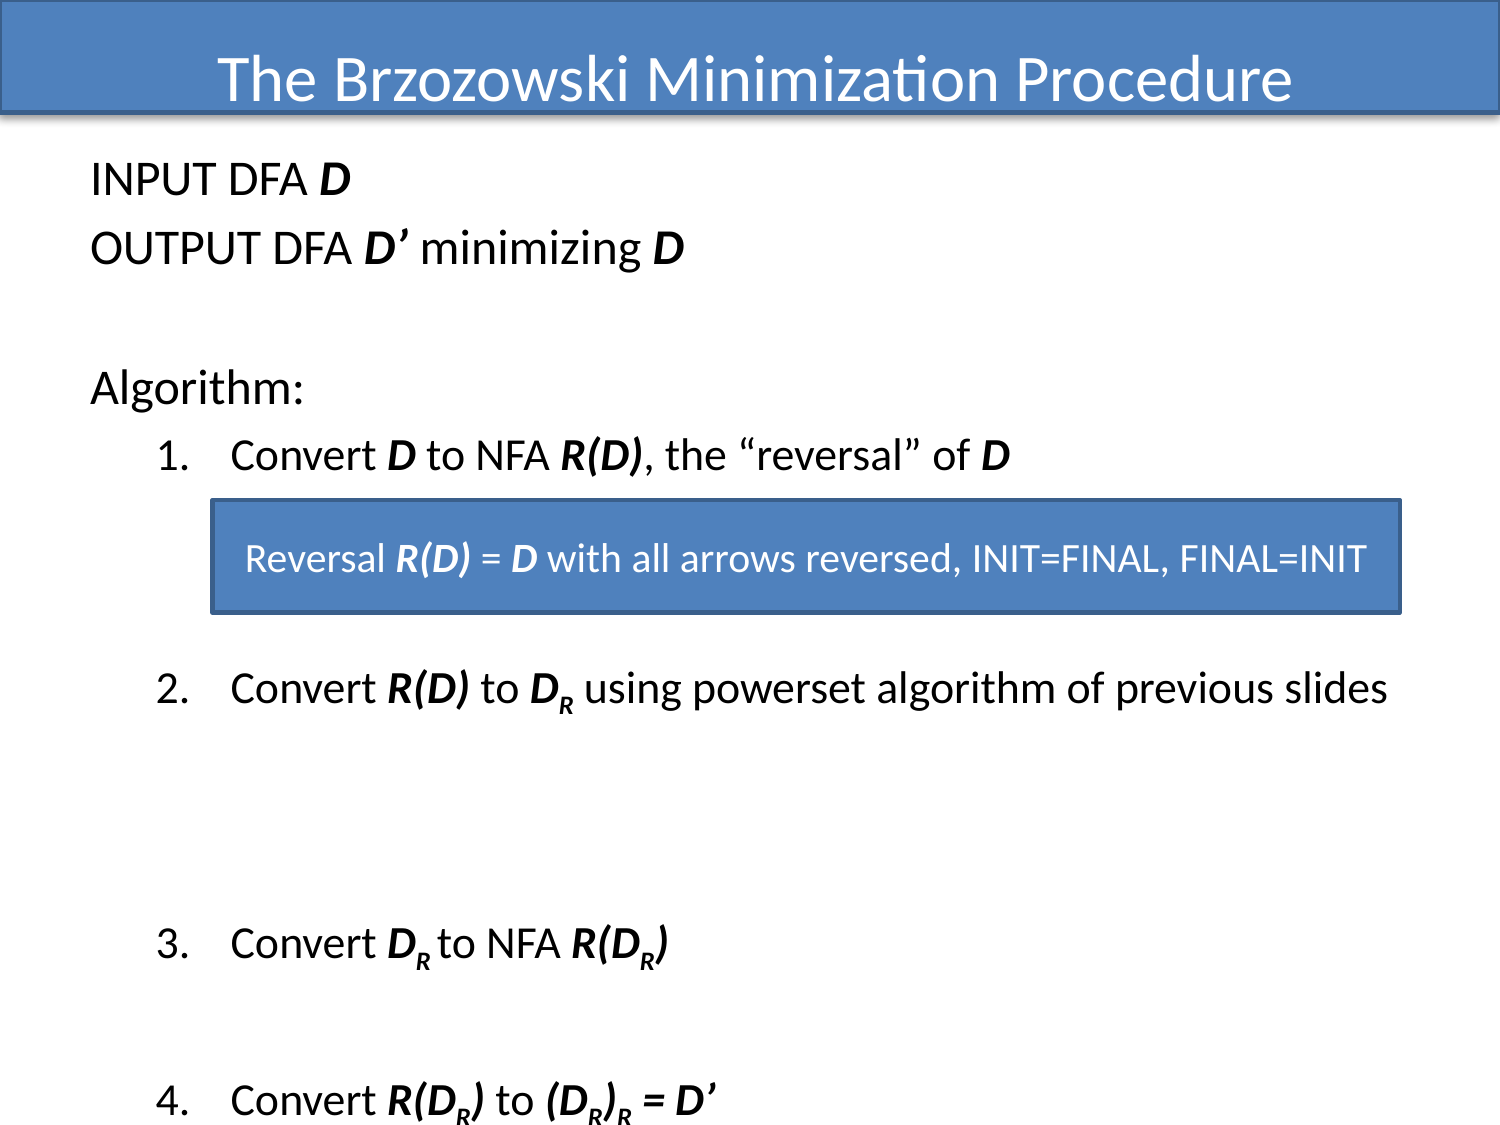

# The Brzozowski Minimization Procedure
INPUT DFA D
OUTPUT DFA D’ minimizing D

Algorithm:
Convert D to NFA R(D), the “reversal” of D

Convert R(D) to DR using powerset algorithm of previous slides

Convert DR to NFA R(DR)

Convert R(DR) to (DR)R = D’
Reversal R(D) = D with all arrows reversed, INIT=FINAL, FINAL=INIT